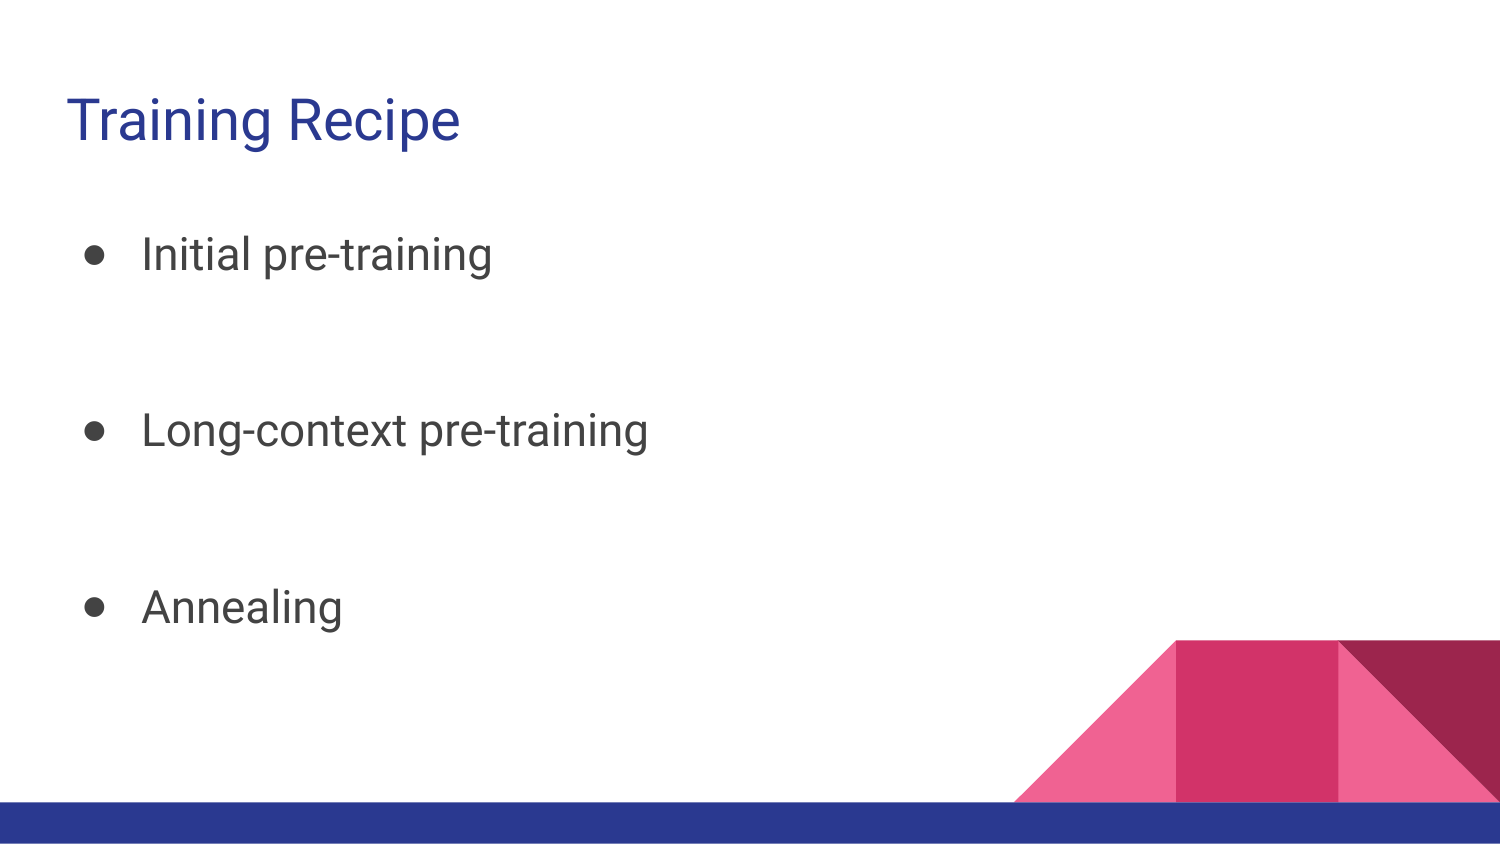

# Training Recipe
Initial pre-training

Long-context pre-training

Annealing